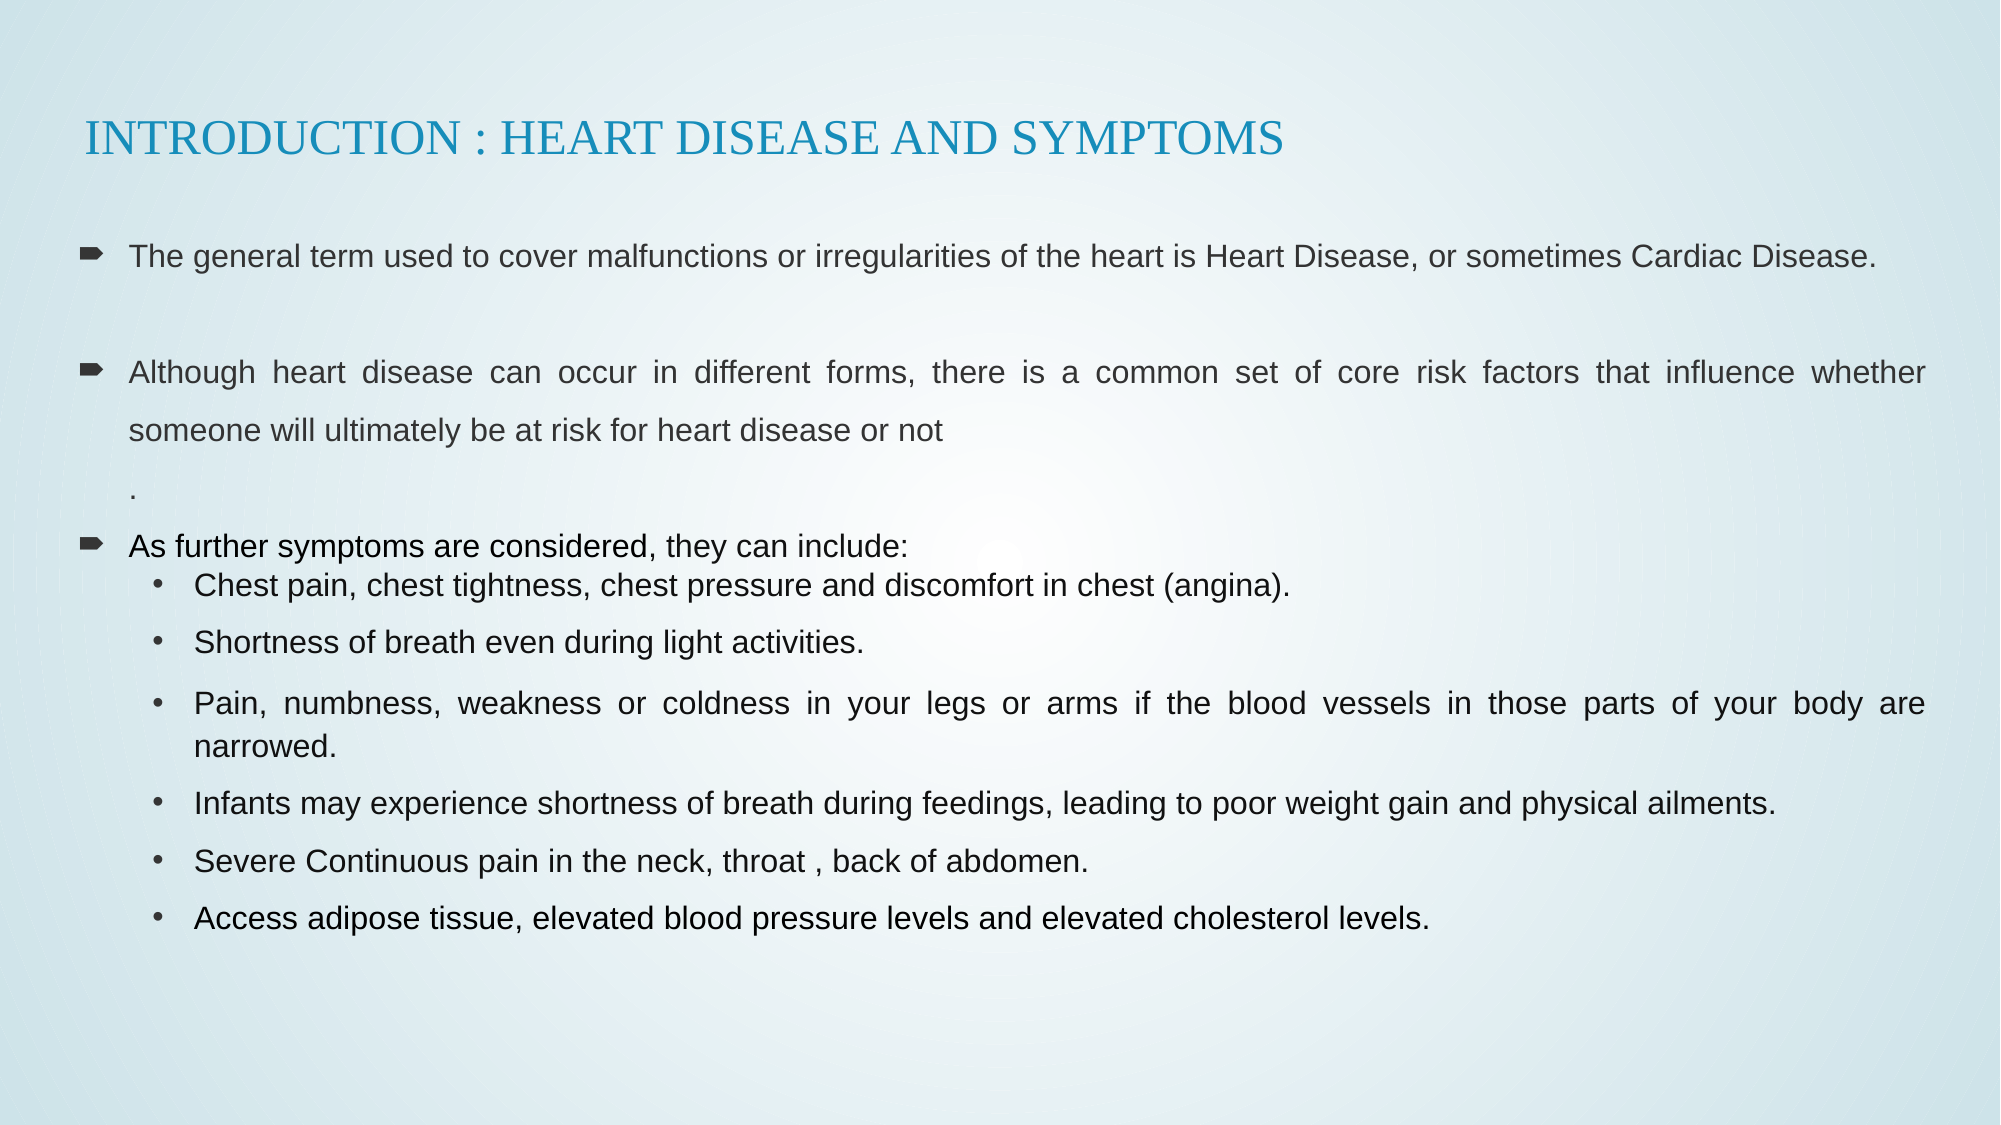

# INTRODUCTION : HEART DISEASE AND SYMPTOMS
The general term used to cover malfunctions or irregularities of the heart is Heart Disease, or sometimes Cardiac Disease.

Although heart disease can occur in different forms, there is a common set of core risk factors that influence whether someone will ultimately be at risk for heart disease or not
.
As further symptoms are considered, they can include:
Chest pain, chest tightness, chest pressure and discomfort in chest (angina).
Shortness of breath even during light activities.
Pain, numbness, weakness or coldness in your legs or arms if the blood vessels in those parts of your body are narrowed.
Infants may experience shortness of breath during feedings, leading to poor weight gain and physical ailments.
Severe Continuous pain in the neck, throat , back of abdomen.
Access adipose tissue, elevated blood pressure levels and elevated cholesterol levels.